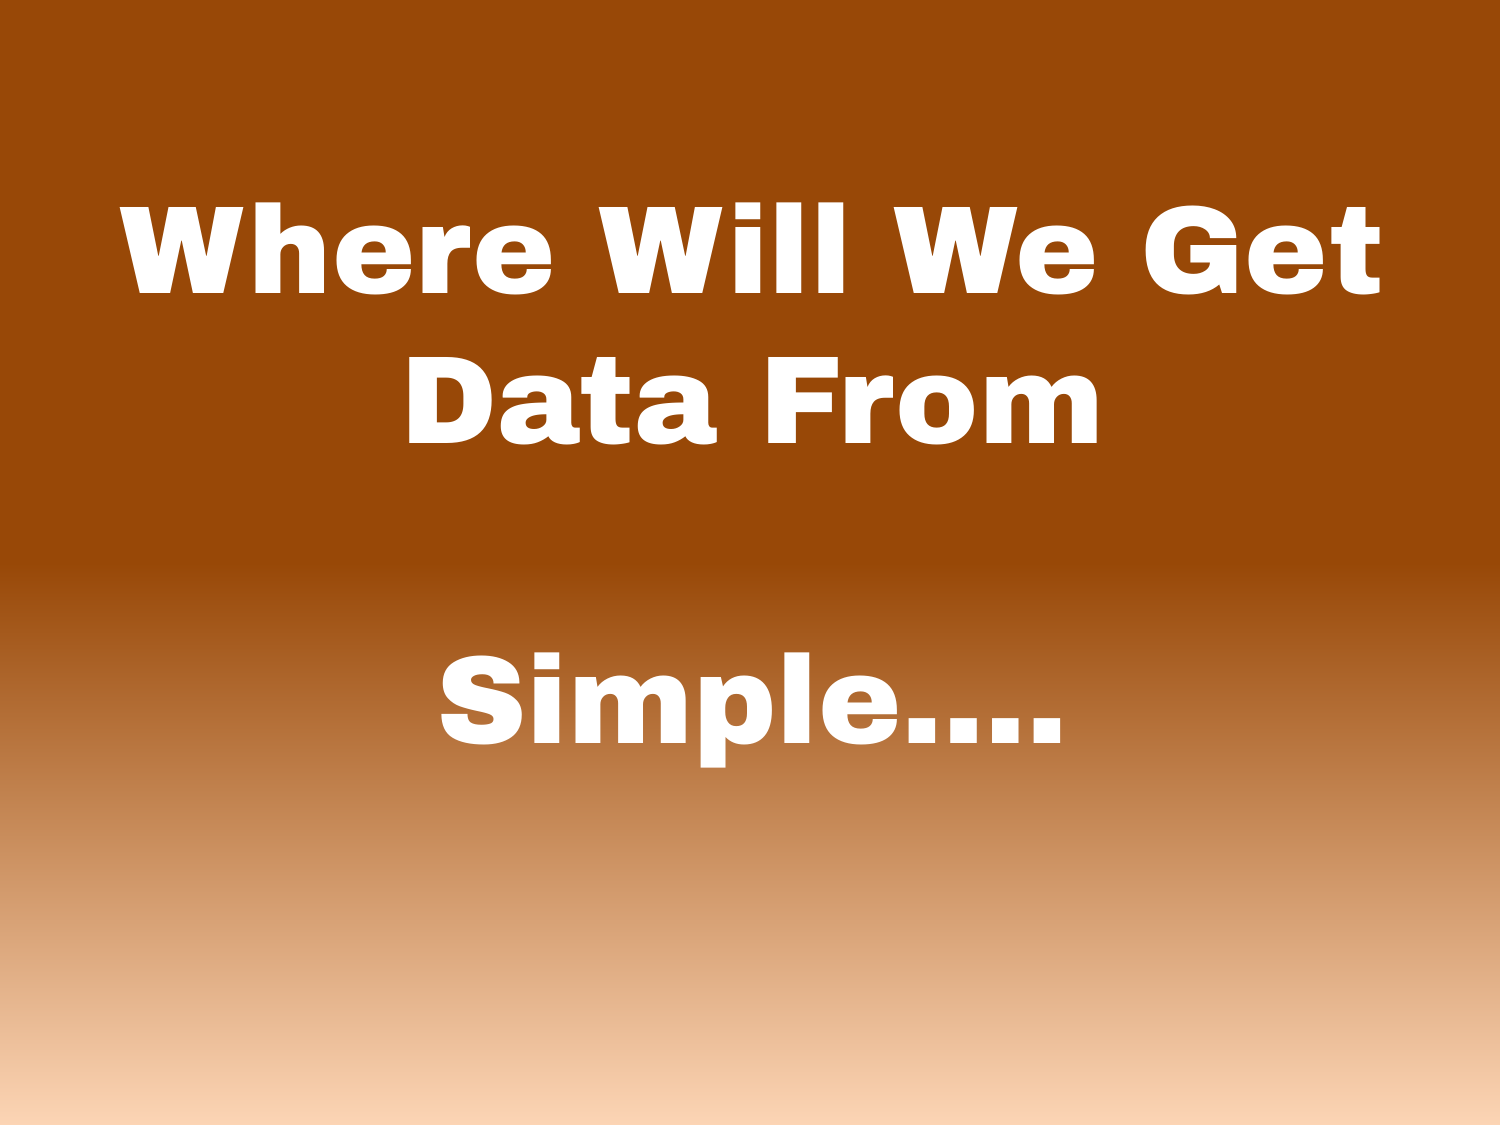

Where Will We Get Data From

Simple….